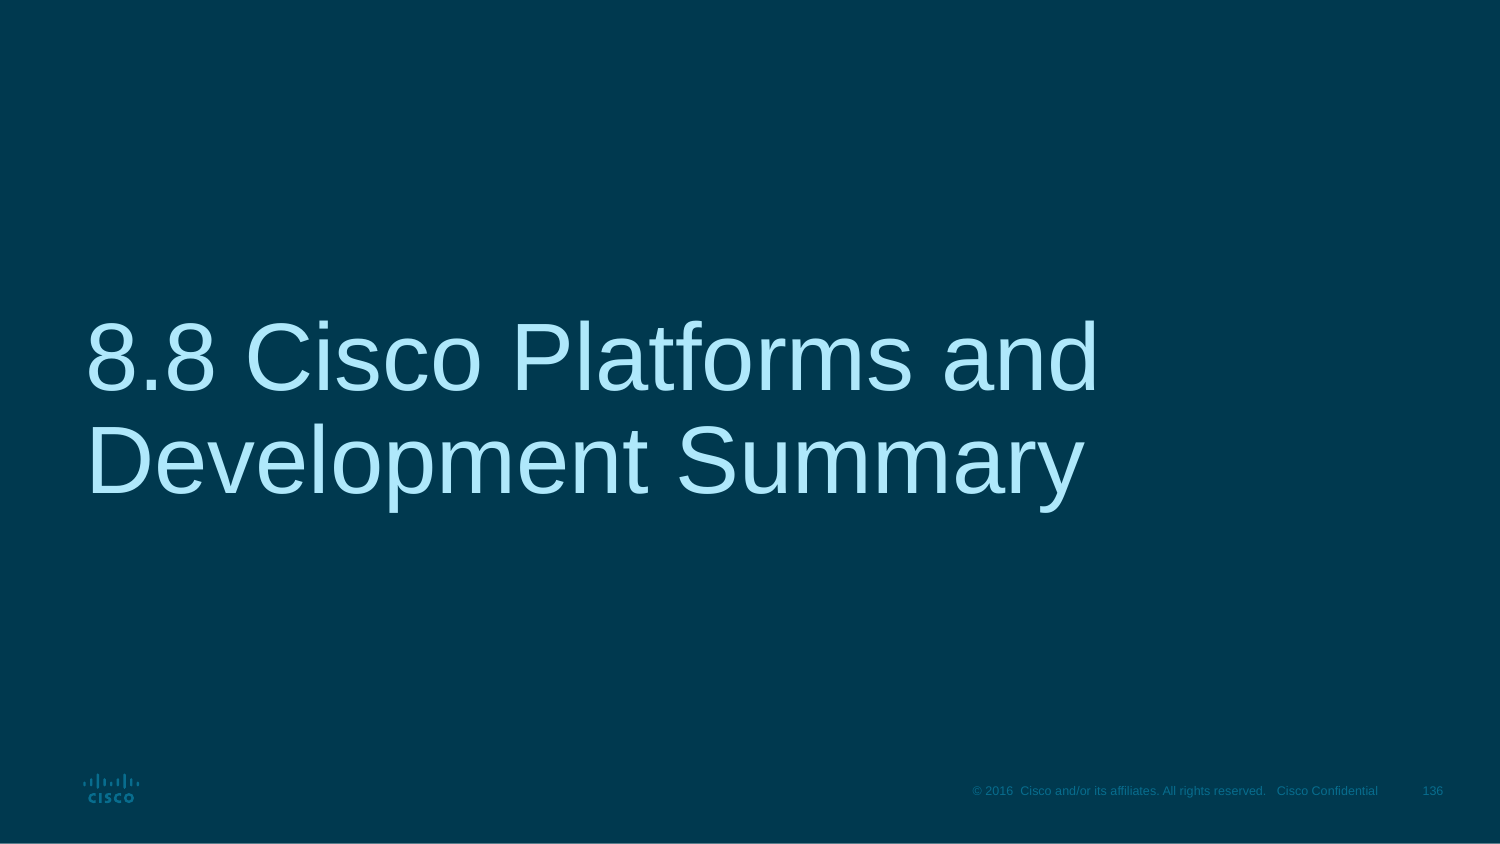

# 8.8 Cisco Platforms and Development Summary